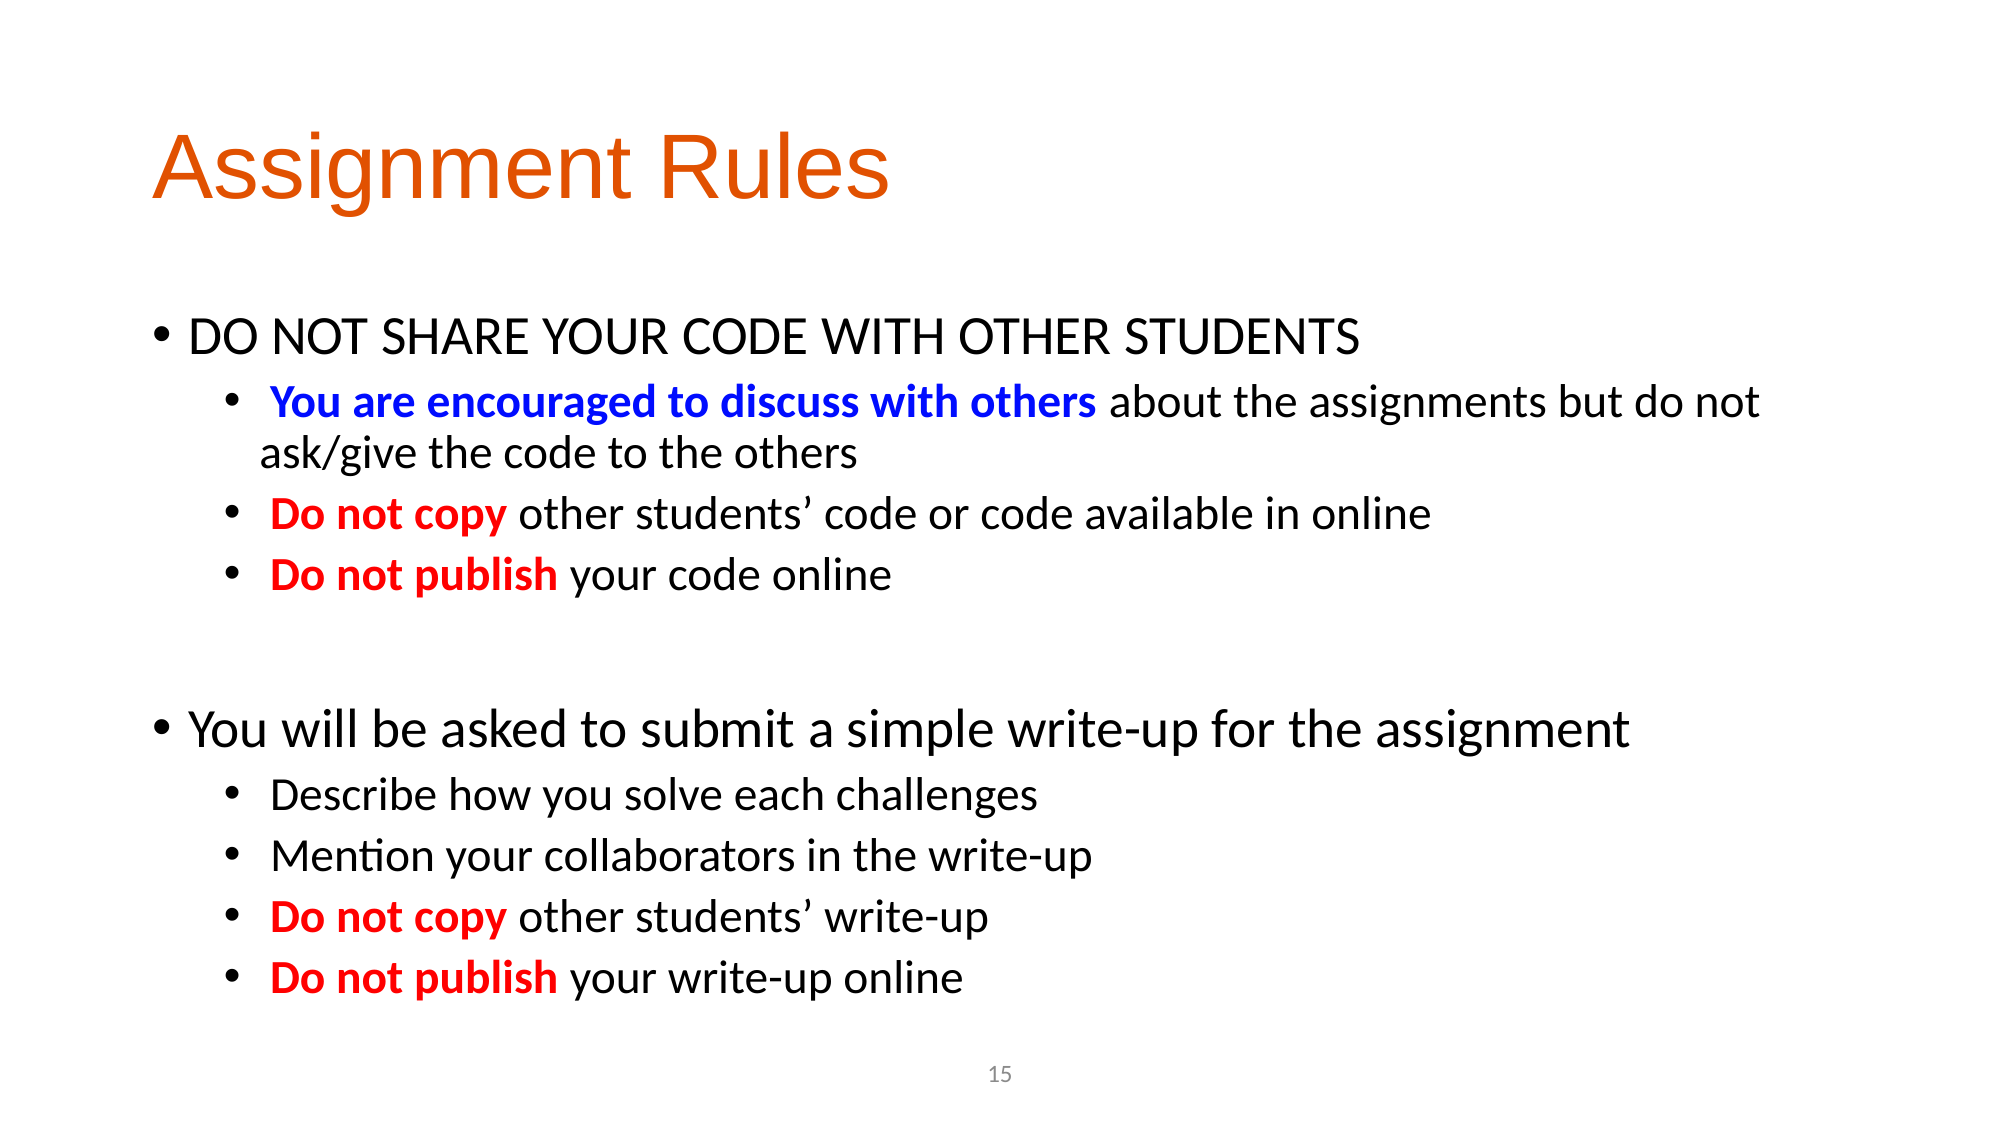

# Assignment Rules
DO NOT SHARE YOUR CODE WITH OTHER STUDENTS
 You are encouraged to discuss with others about the assignments but do not ask/give the code to the others
 Do not copy other students’ code or code available in online
 Do not publish your code online

You will be asked to submit a simple write-up for the assignment
 Describe how you solve each challenges
 Mention your collaborators in the write-up
 Do not copy other students’ write-up
 Do not publish your write-up online
15